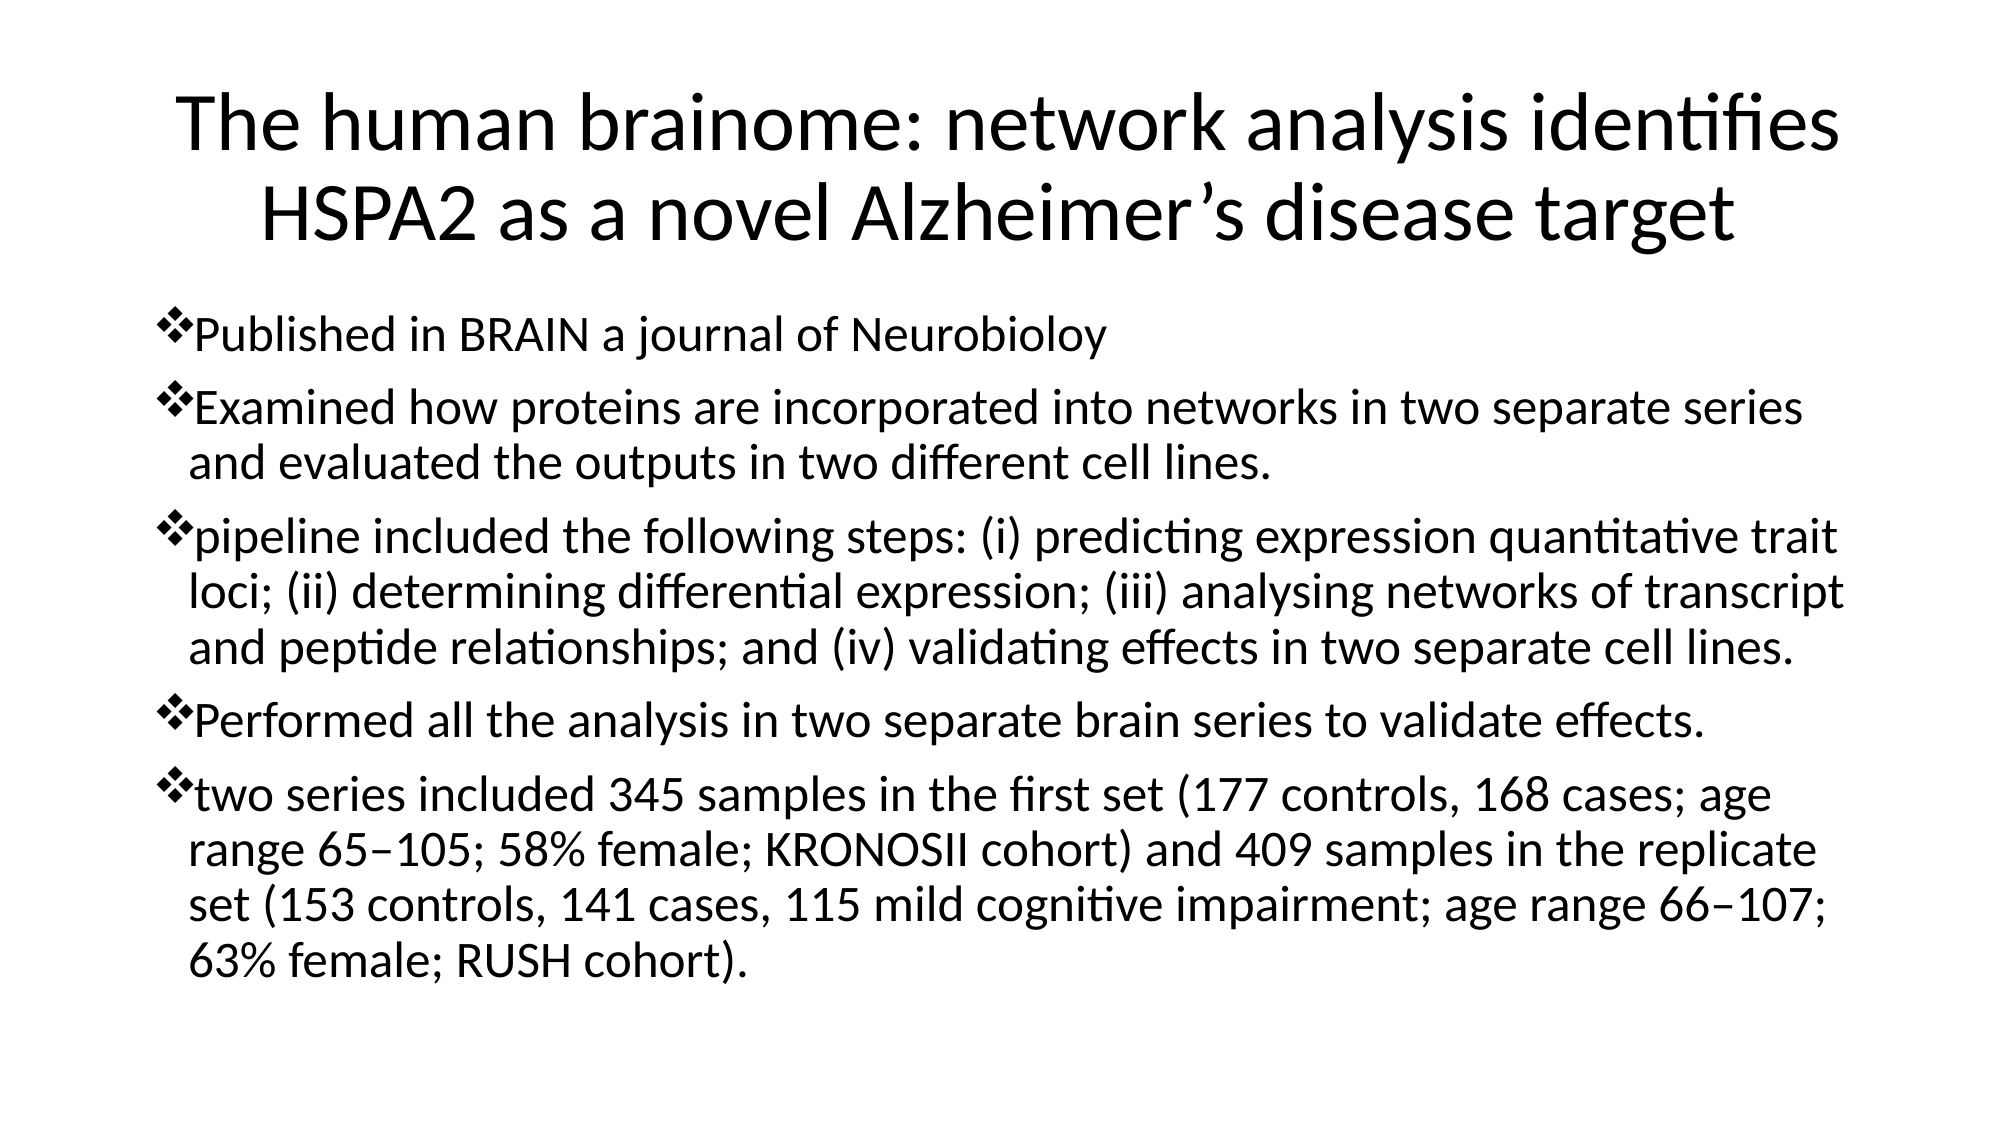

# The human brainome: network analysis identifies HSPA2 as a novel Alzheimer’s disease target
Published in BRAIN a journal of Neurobioloy
Examined how proteins are incorporated into networks in two separate series and evaluated the outputs in two different cell lines.
pipeline included the following steps: (i) predicting expression quantitative trait loci; (ii) determining differential expression; (iii) analysing networks of transcript and peptide relationships; and (iv) validating effects in two separate cell lines.
Performed all the analysis in two separate brain series to validate effects.
two series included 345 samples in the first set (177 controls, 168 cases; age range 65–105; 58% female; KRONOSII cohort) and 409 samples in the replicate set (153 controls, 141 cases, 115 mild cognitive impairment; age range 66–107; 63% female; RUSH cohort).